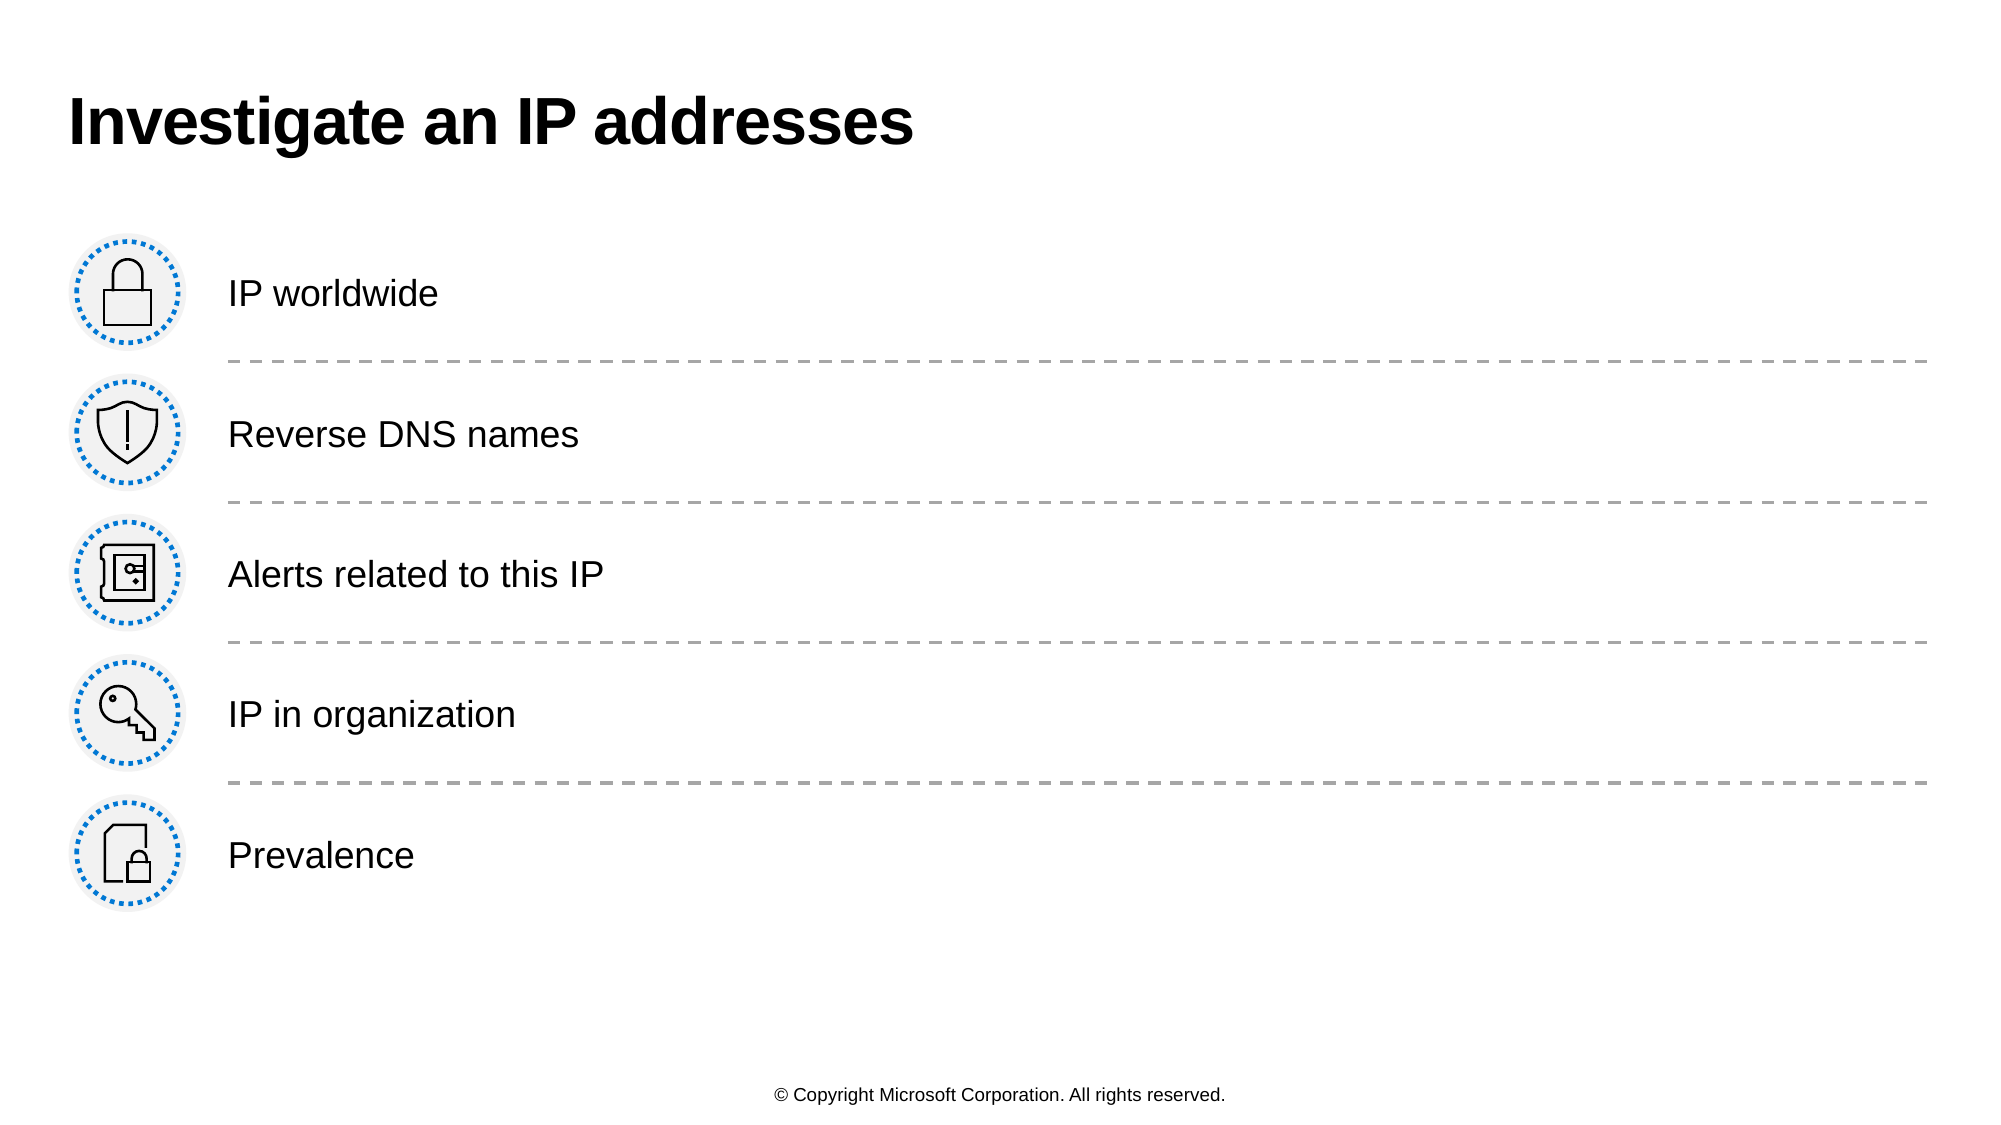

# Investigate an IP addresses

IP worldwide

Reverse DNS names

Alerts related to this IP

IP in organization

Prevalence